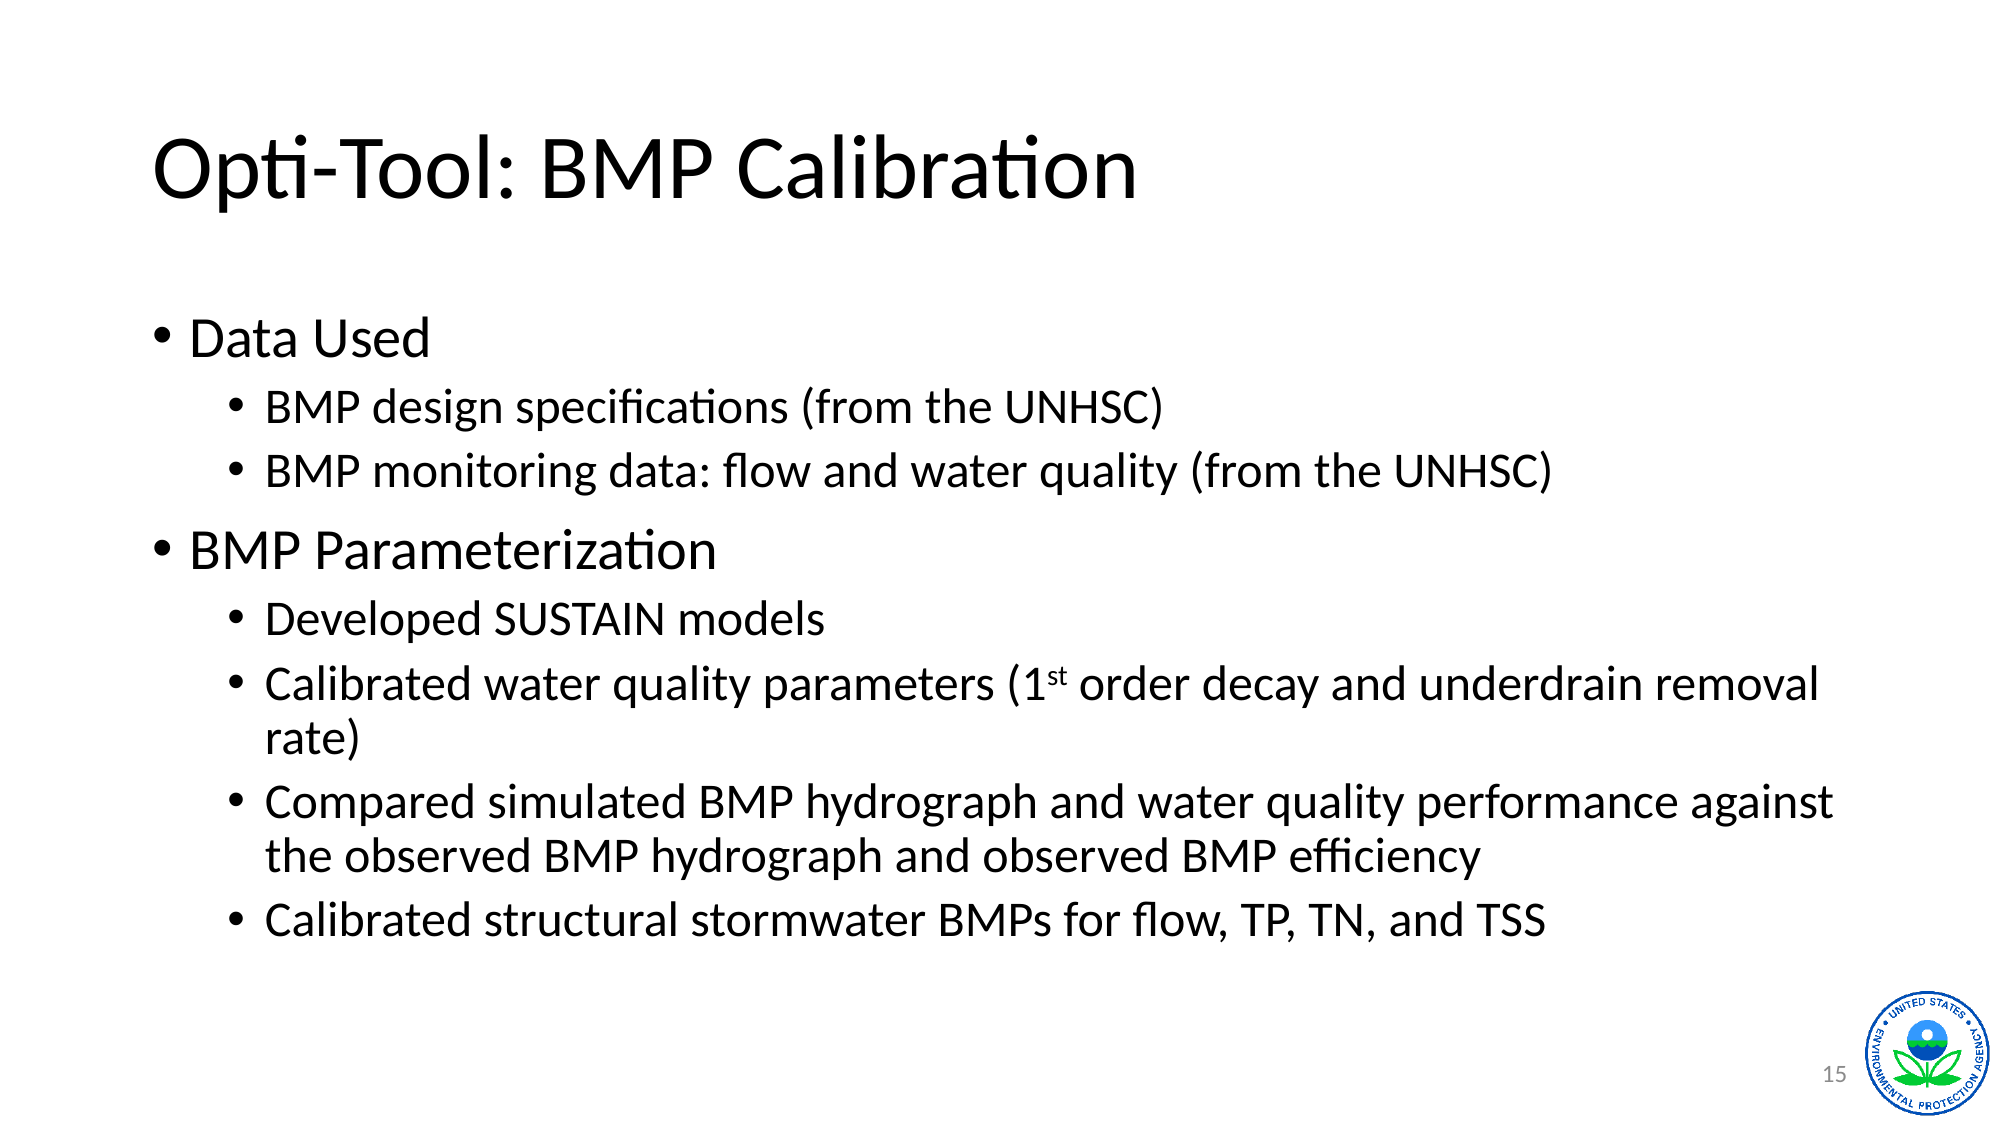

# Opti-Tool: BMP Calibration
Data Used
BMP design specifications (from the UNHSC)
BMP monitoring data: flow and water quality (from the UNHSC)
BMP Parameterization
Developed SUSTAIN models
Calibrated water quality parameters (1st order decay and underdrain removal rate)
Compared simulated BMP hydrograph and water quality performance against the observed BMP hydrograph and observed BMP efficiency
Calibrated structural stormwater BMPs for flow, TP, TN, and TSS
15